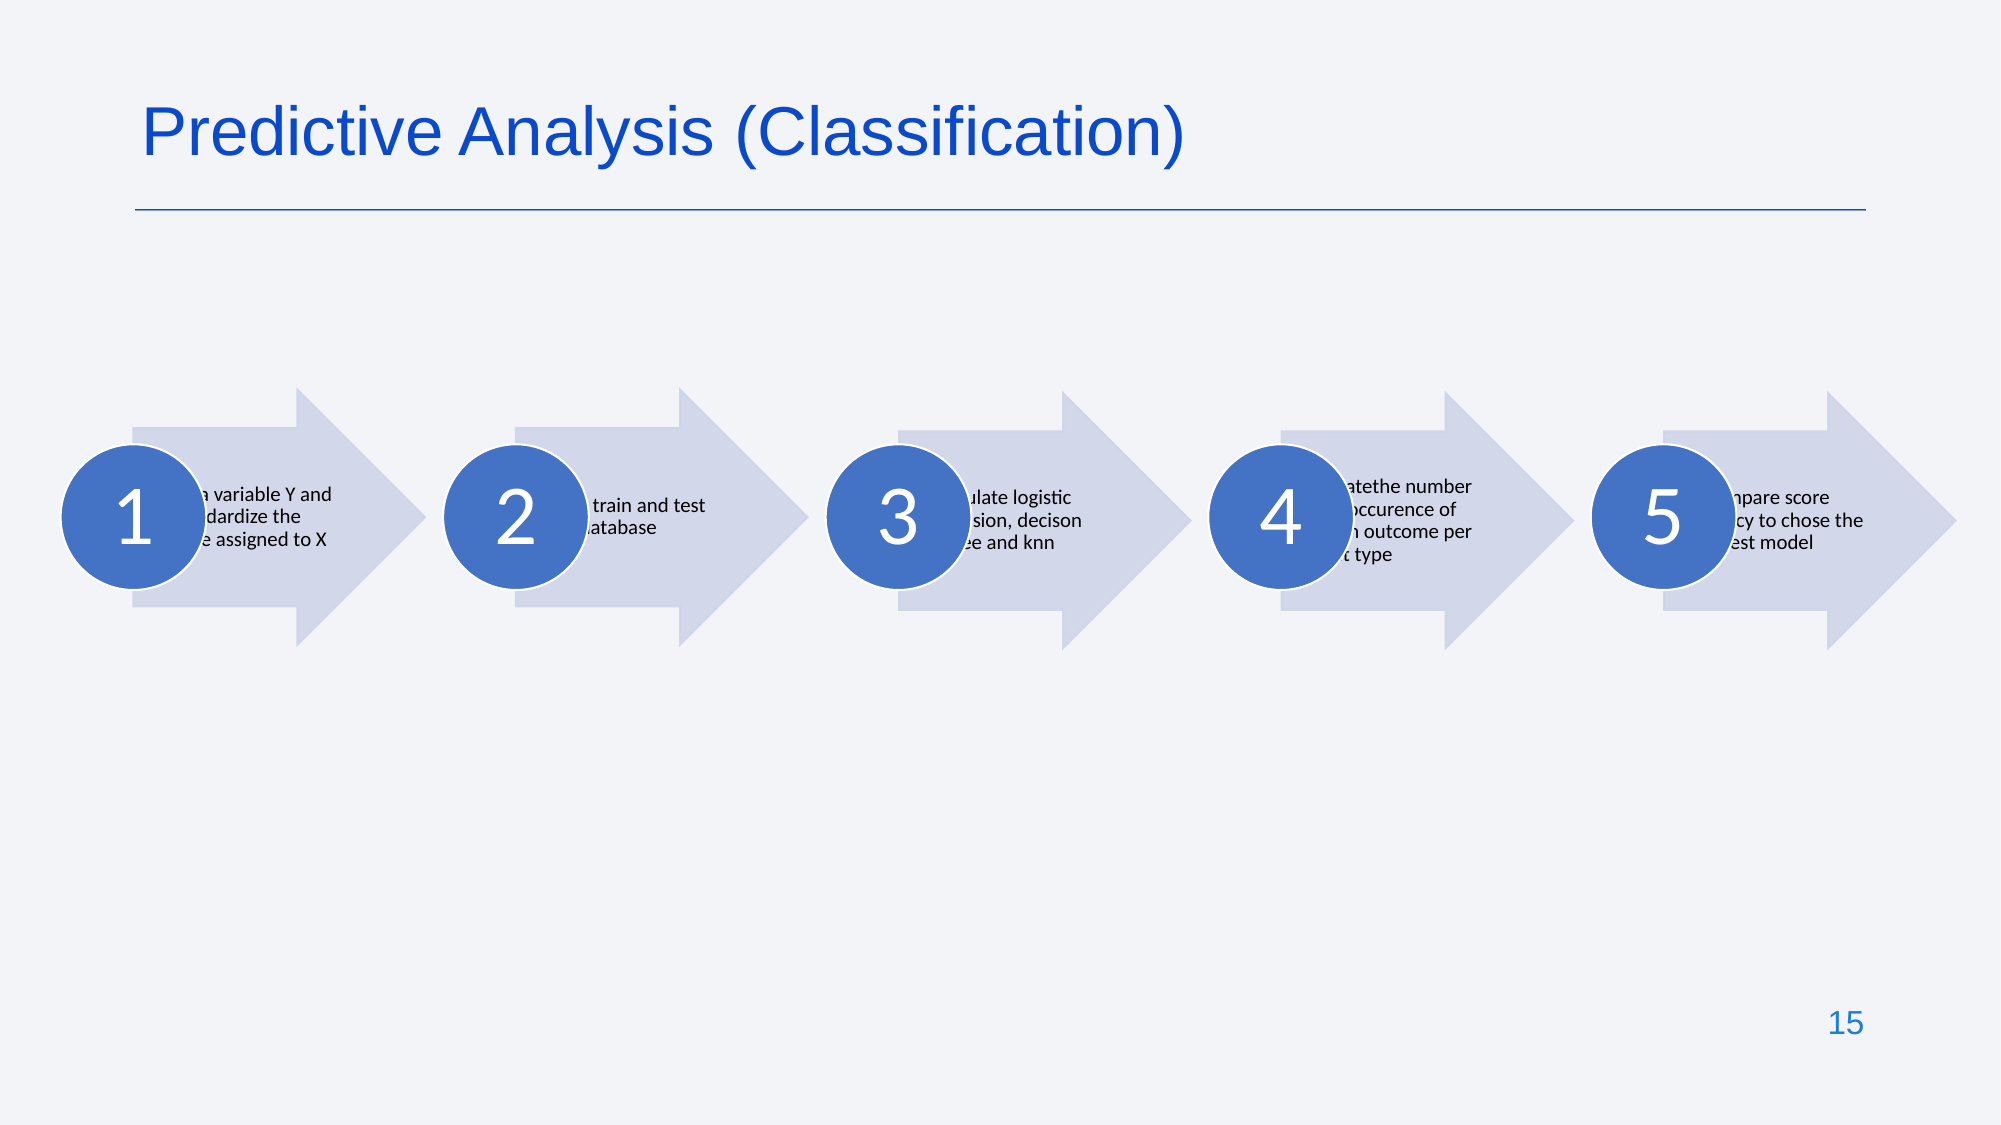

Create a variable Y and standardize the variable assigned to X
1
Split in train and test database
2
Calculate logistic regression, decison tree and knn
3
Calculatethe number and occurence of mission outcome per orbit type
4
Compare score accurancy to chose the best model
5
Predictive Analysis (Classification)
15